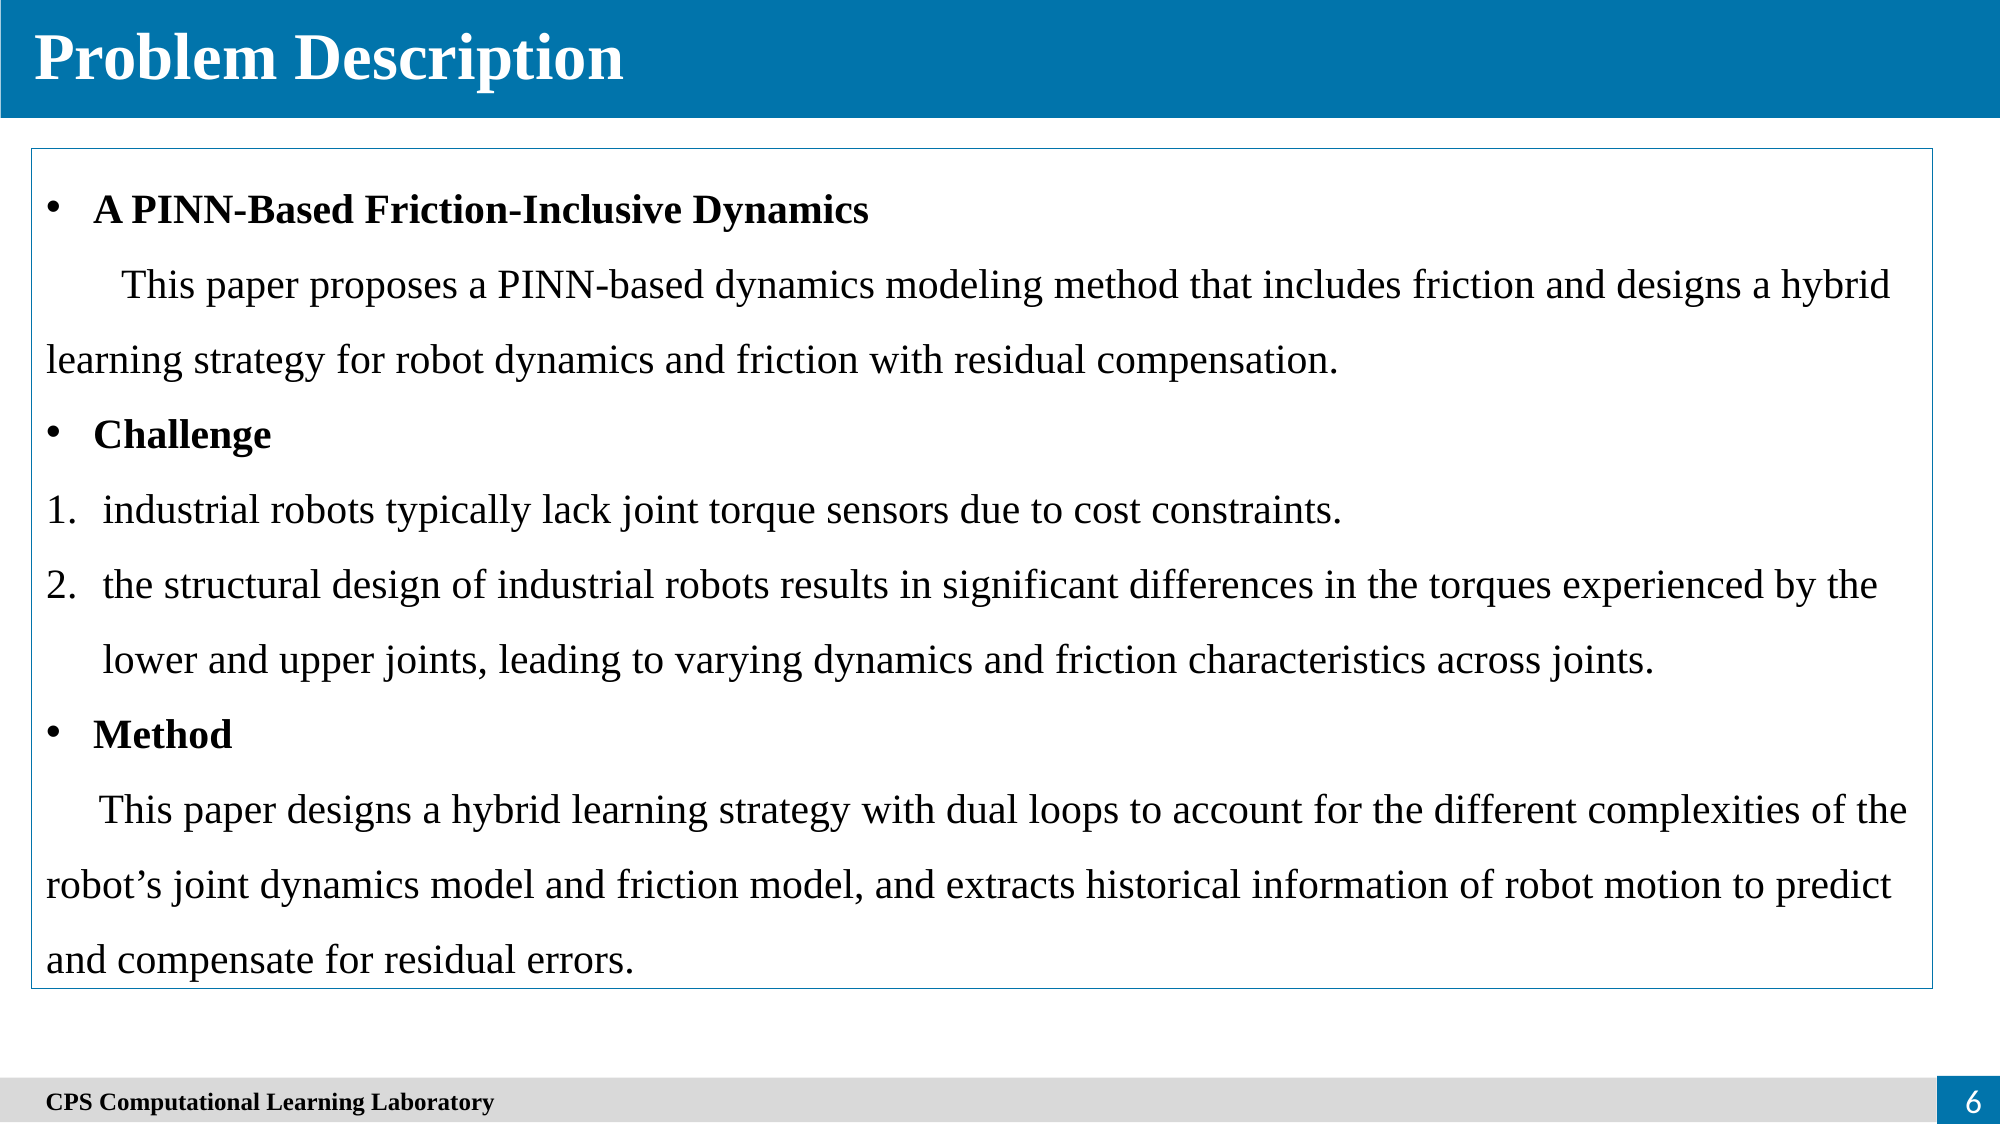

Problem Description
A PINN-Based Friction-Inclusive Dynamics
This paper proposes a PINN-based dynamics modeling method that includes friction and designs a hybrid learning strategy for robot dynamics and friction with residual compensation.
Challenge
industrial robots typically lack joint torque sensors due to cost constraints.
the structural design of industrial robots results in significant differences in the torques experienced by the lower and upper joints, leading to varying dynamics and friction characteristics across joints.
Method
     This paper designs a hybrid learning strategy with dual loops to account for the different complexities of the robot’s joint dynamics model and friction model, and extracts historical information of robot motion to predict and compensate for residual errors.
6
　CPS Computational Learning Laboratory